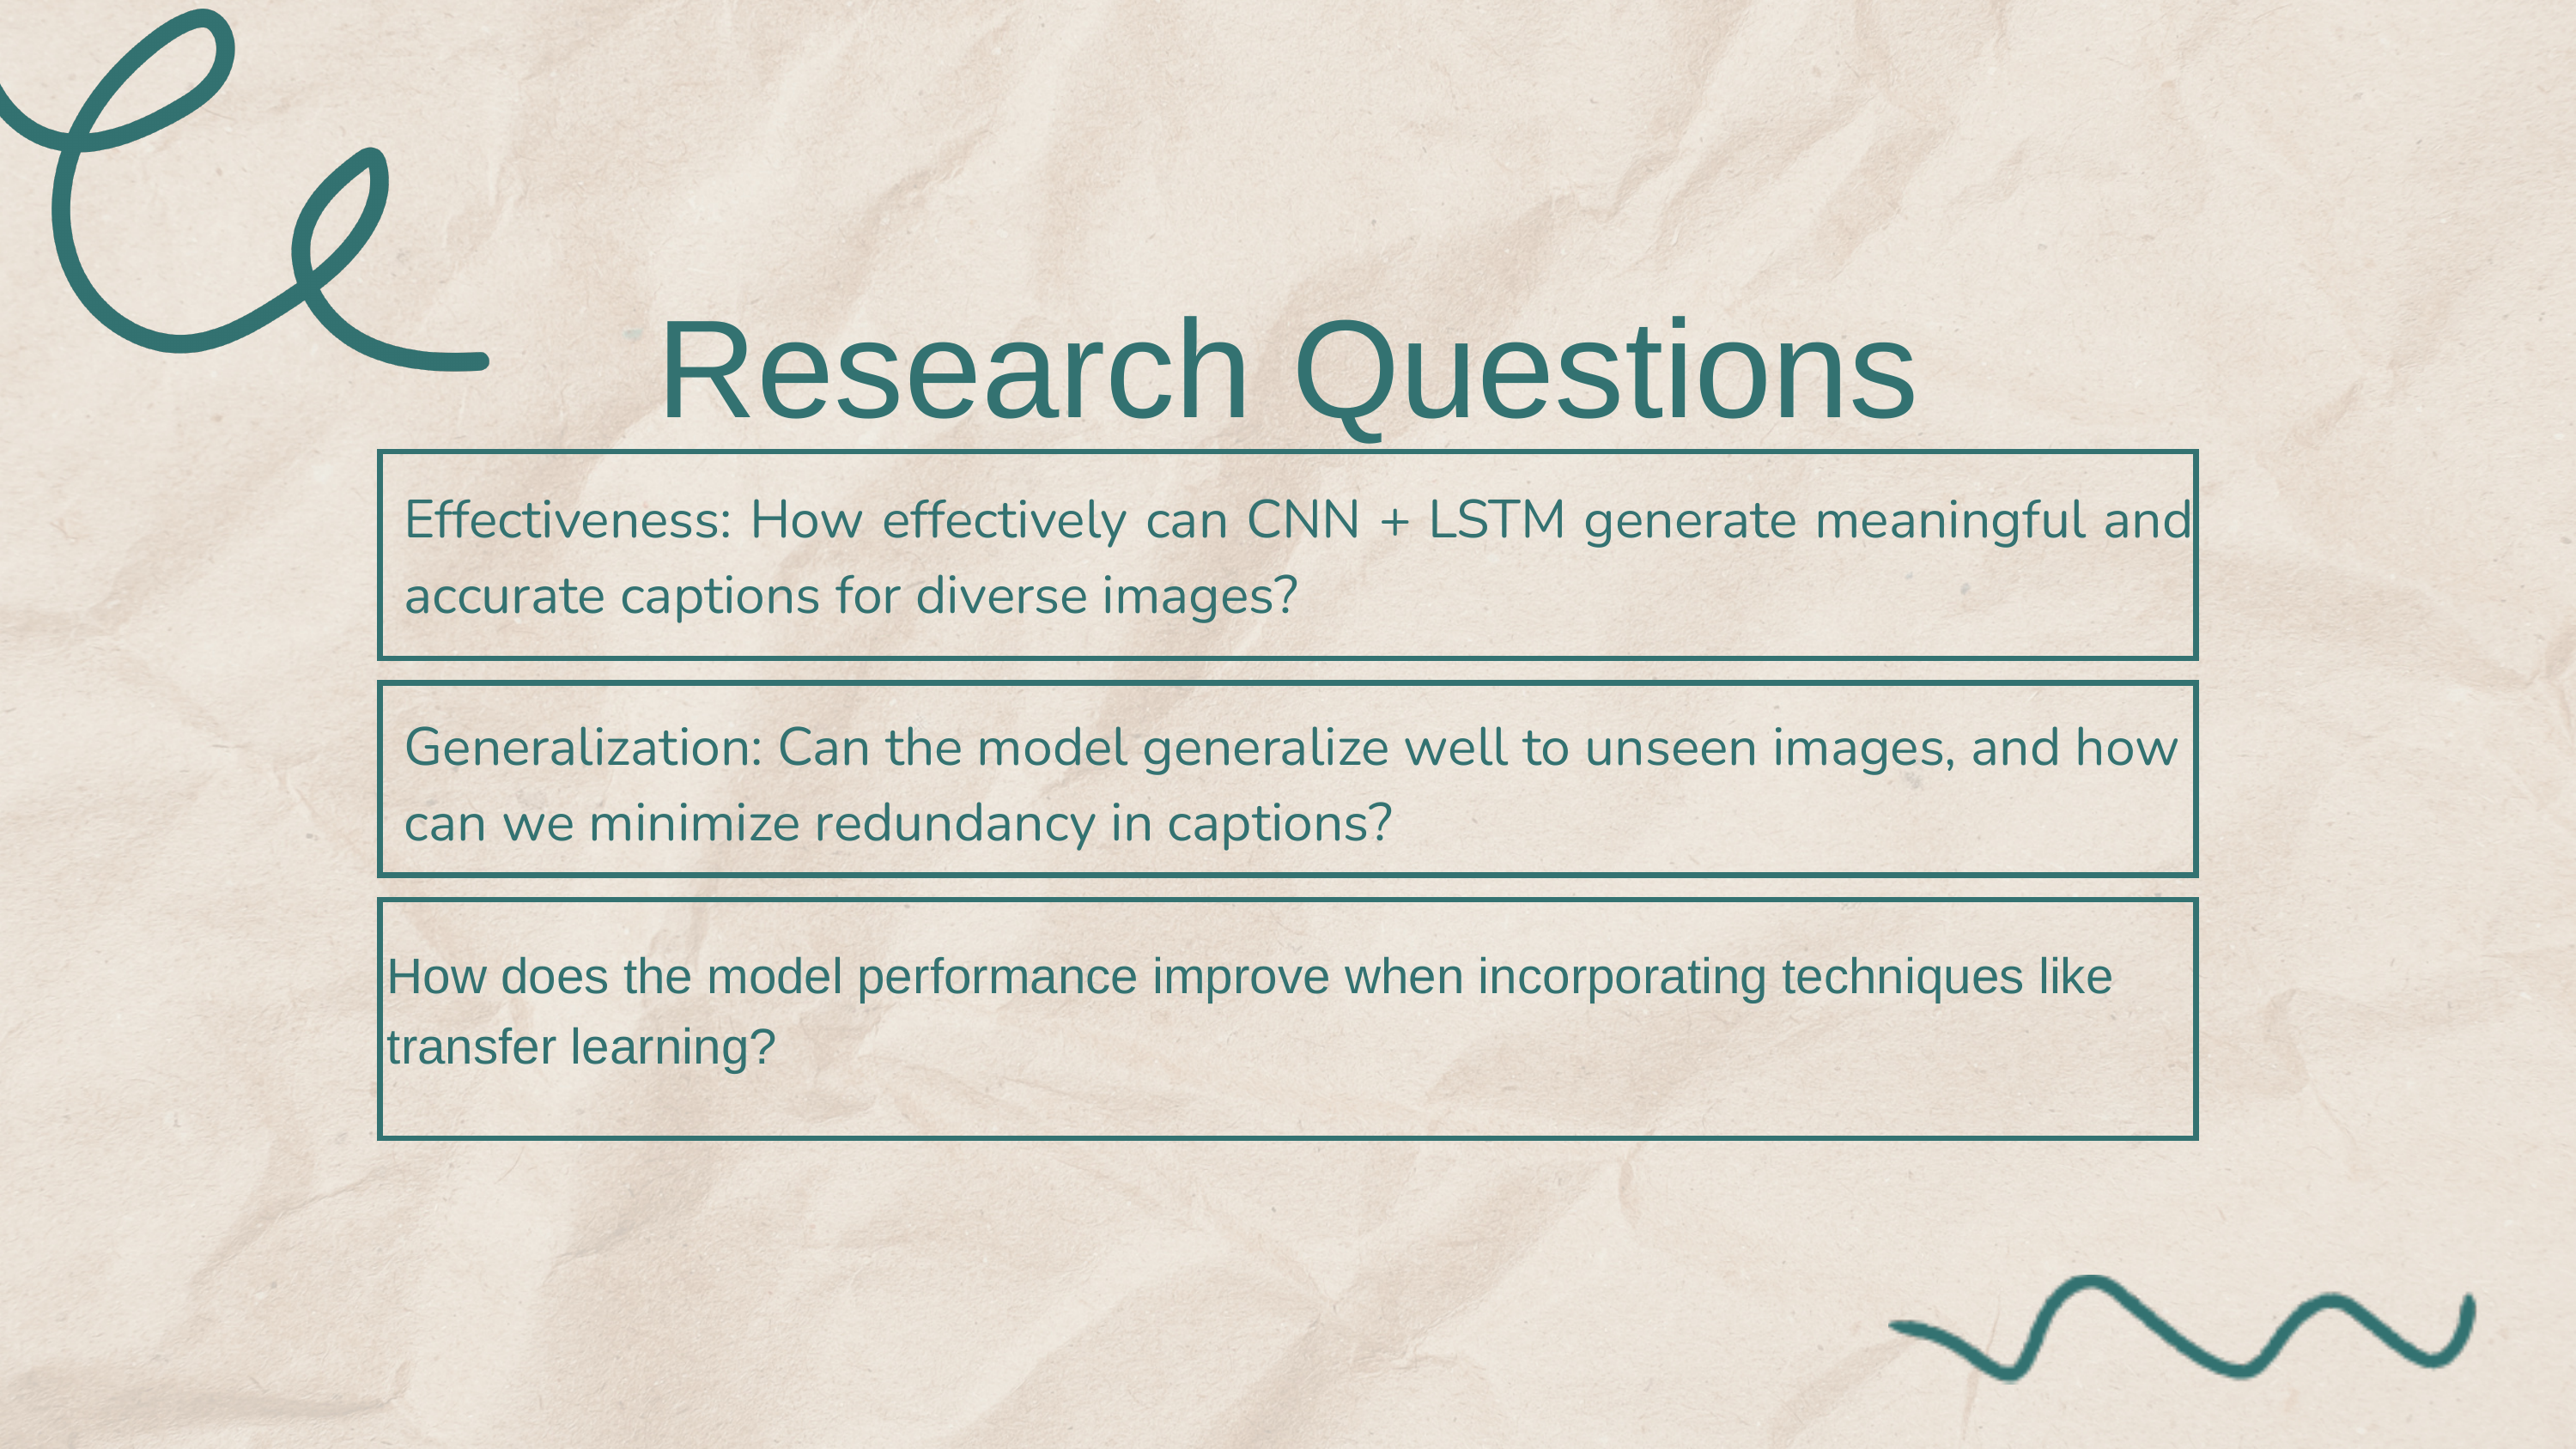

Research Questions

Effectiveness: How effectively can CNN + LSTM generate meaningful and accurate captions for diverse images?

Generalization: Can the model generalize well to unseen images, and how can we minimize redundancy in captions?

How does the model performance improve when incorporating techniques like transfer learning?